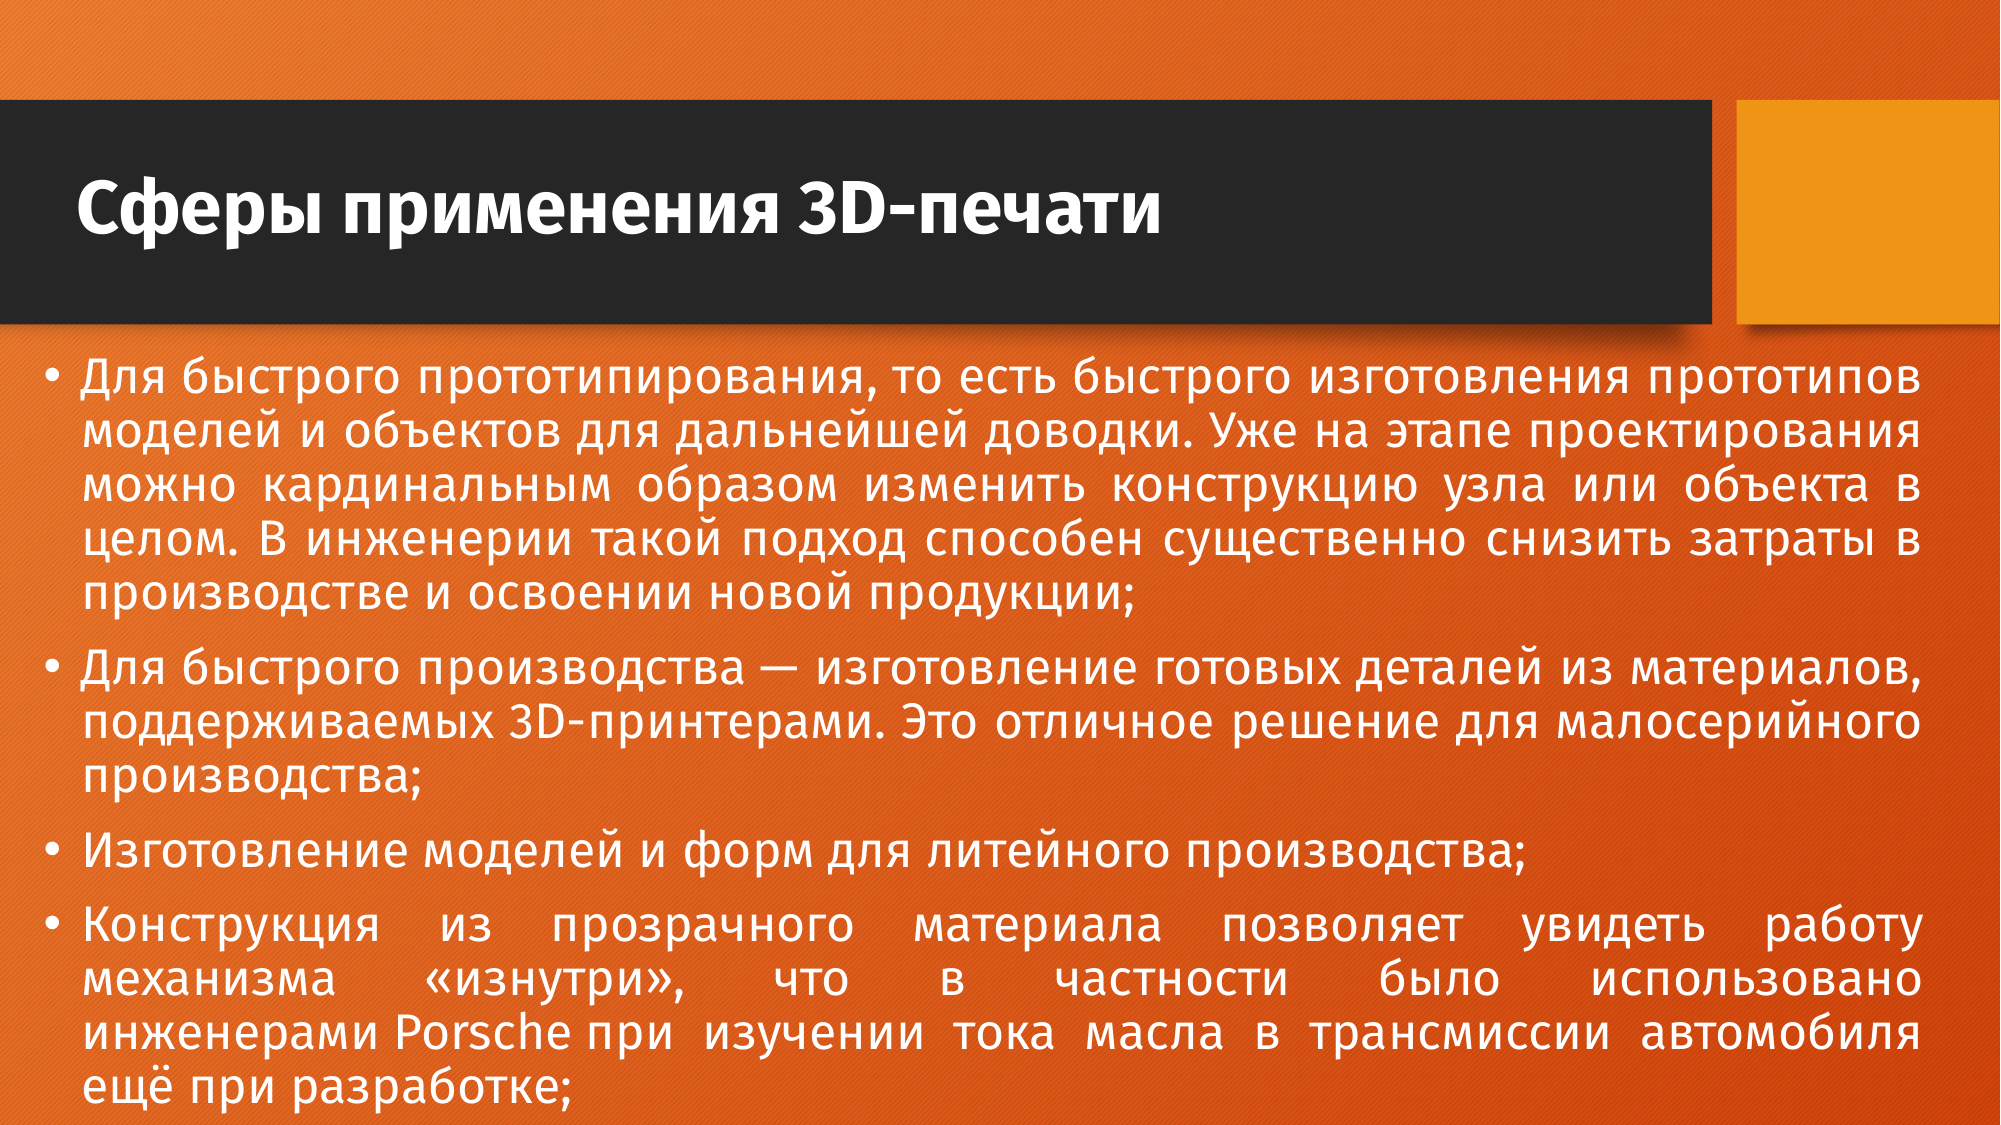

# Сферы применения 3D-печати
Для быстрого прототипирования, то есть быстрого изготовления прототипов моделей и объектов для дальнейшей доводки. Уже на этапе проектирования можно кардинальным образом изменить конструкцию узла или объекта в целом. В инженерии такой подход способен существенно снизить затраты в производстве и освоении новой продукции;
Для быстрого производства — изготовление готовых деталей из материалов, поддерживаемых 3D-принтерами. Это отличное решение для малосерийного производства;
Изготовление моделей и форм для литейного производства;
Конструкция из прозрачного материала позволяет увидеть работу механизма «изнутри», что в частности было использовано инженерами Porsche при изучении тока масла в трансмиссии автомобиля ещё при разработке;